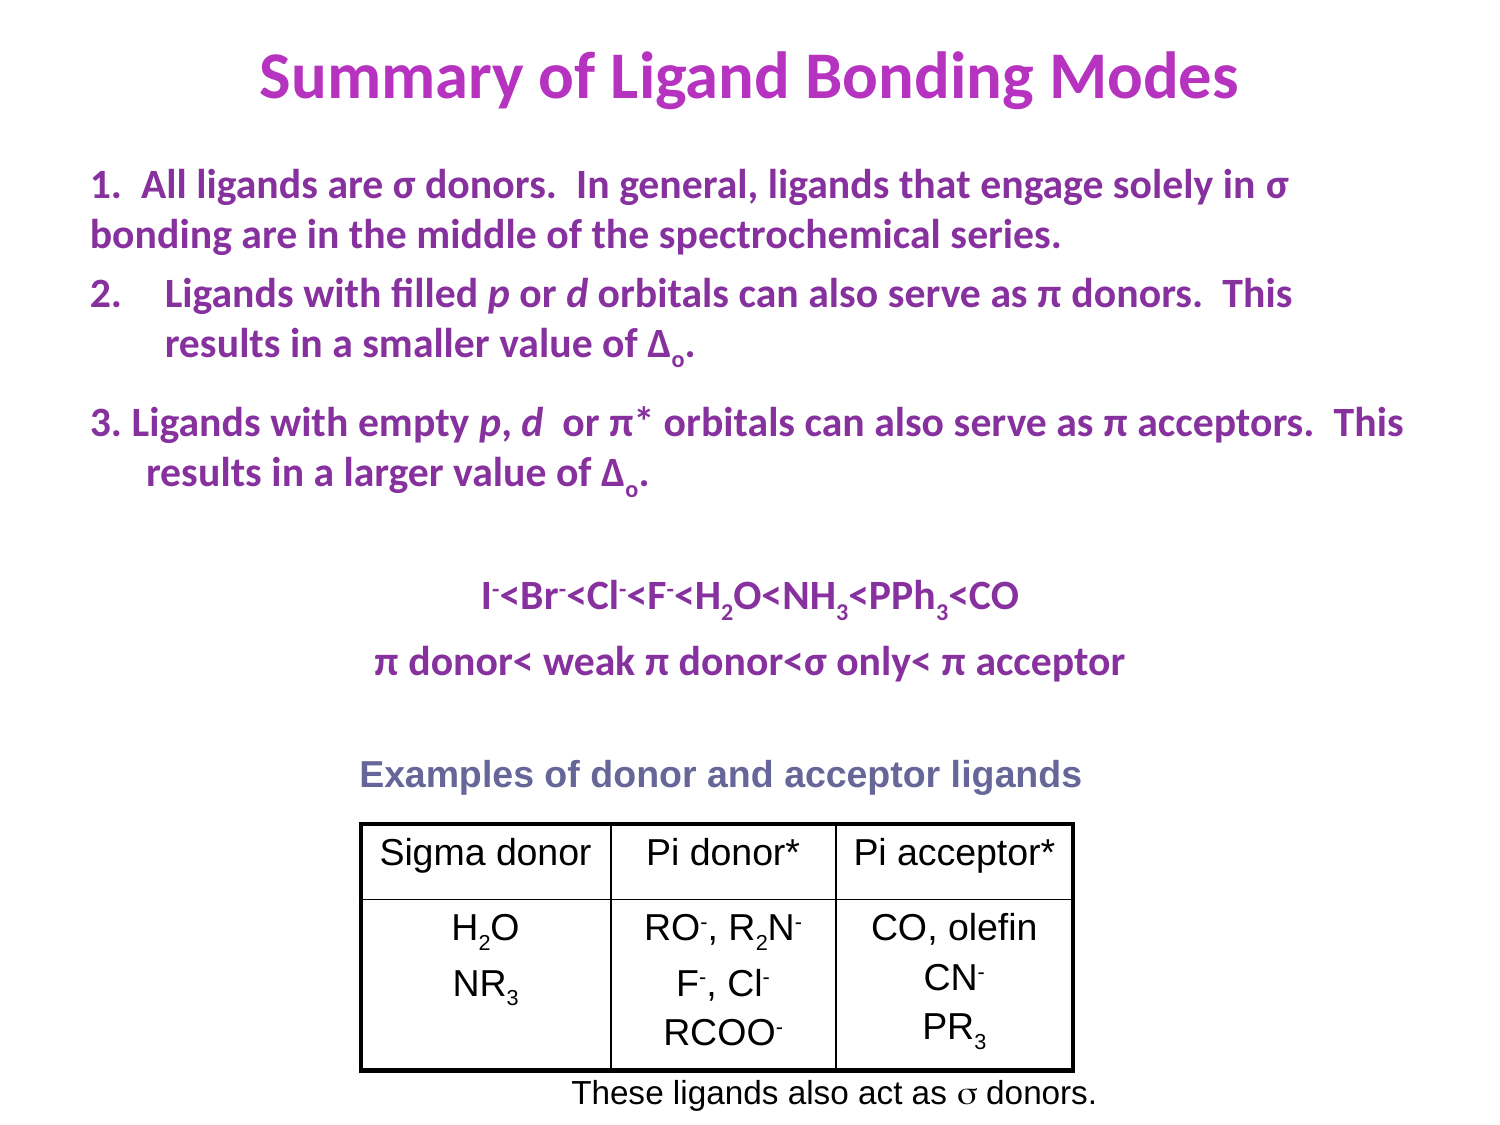

Summary of Ligand Bonding Modes
1.  All ligands are σ donors.  In general, ligands that engage solely in σ bonding are in the middle of the spectrochemical series.
Ligands with filled p or d orbitals can also serve as π donors.  This results in a smaller value of ∆o.
3. Ligands with empty p, d  or π* orbitals can also serve as π acceptors.  This results in a larger value of ∆o.

I-<Br-<Cl-<F-<H2O<NH3<PPh3<CO
π donor< weak π donor<σ only< π acceptor

Examples of donor and acceptor ligands
| Sigma donor | Pi donor\* | Pi acceptor\* |
| --- | --- | --- |
| H2O NR3 | RO-, R2N- F-, Cl- RCOO- | CO, olefin CN- PR3 |
These ligands also act as σ donors.